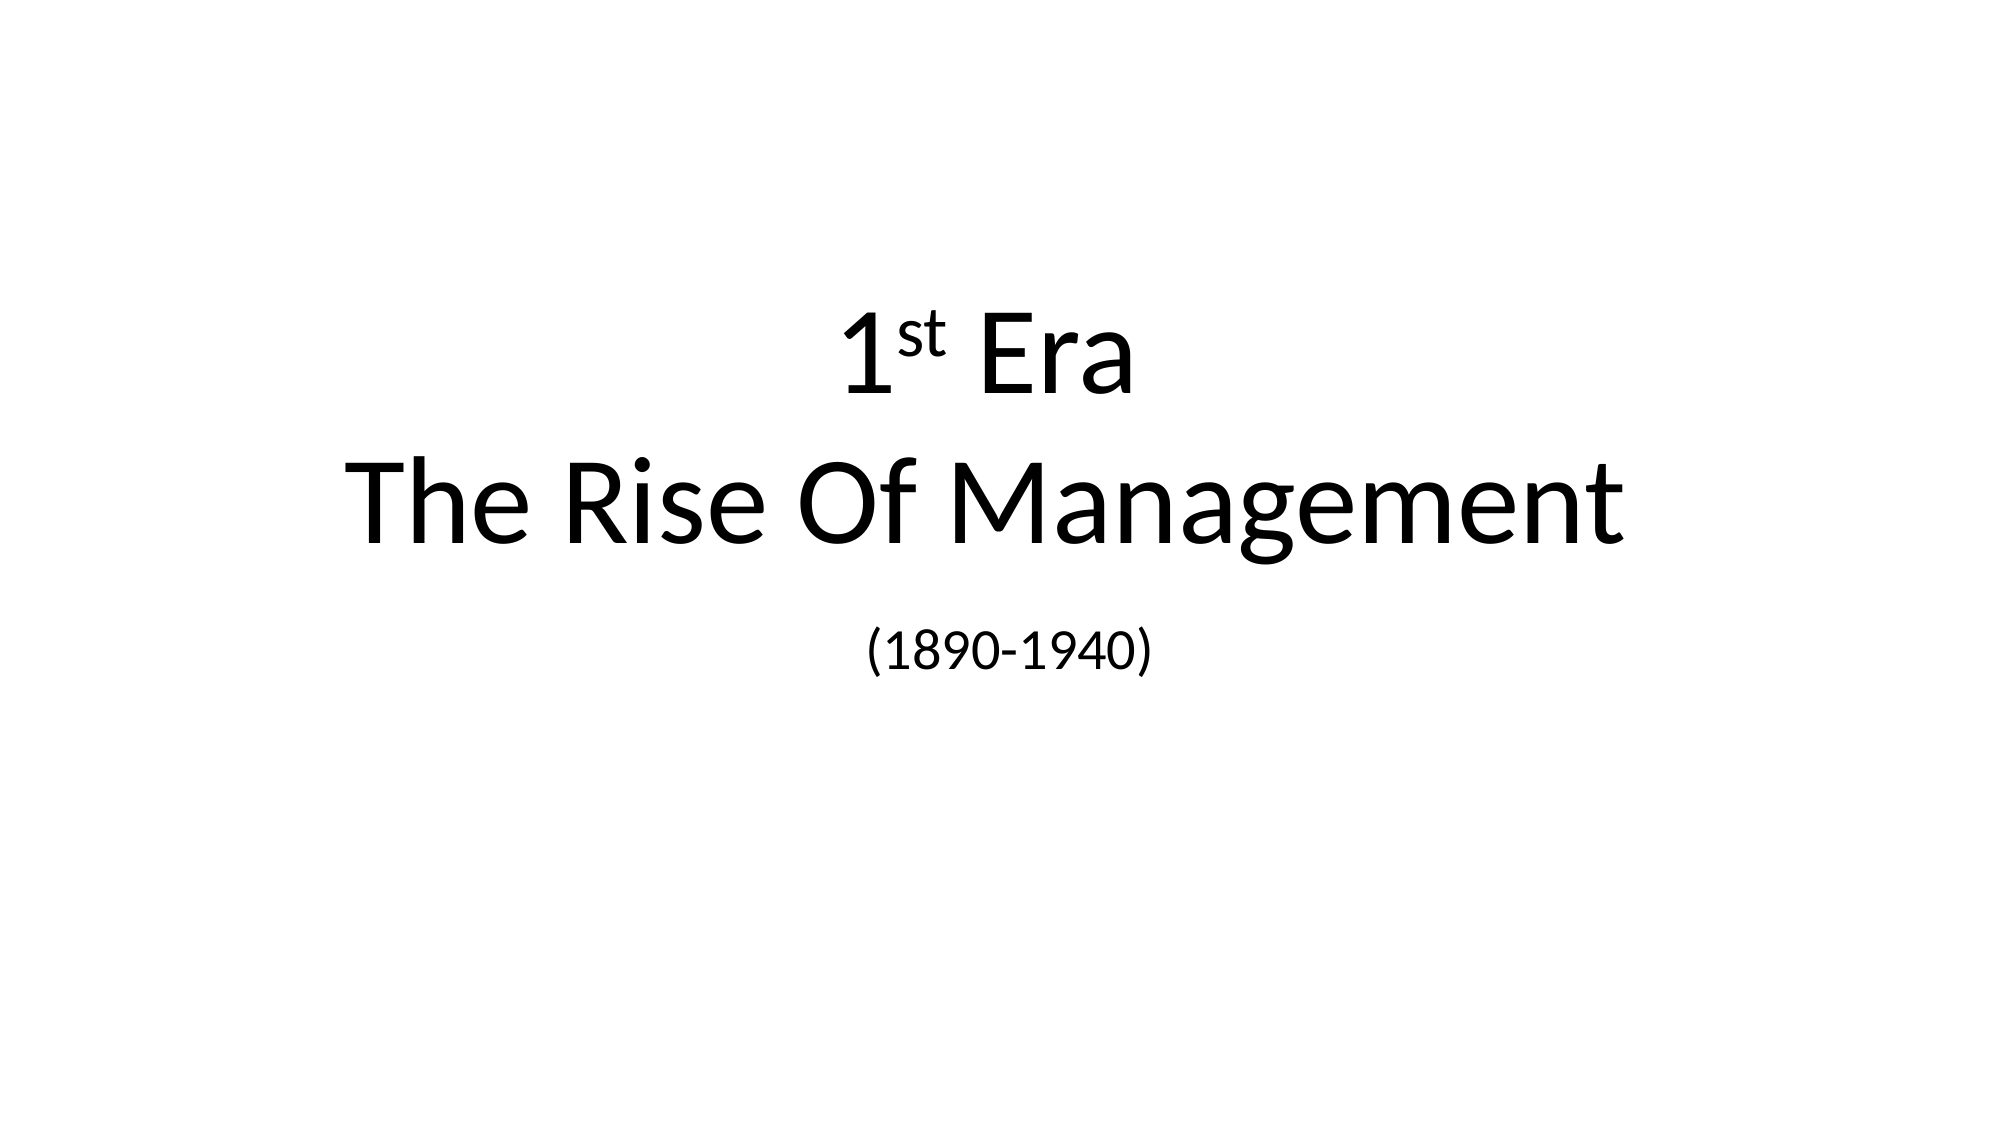

# 1st Era The Rise Of Management
(1890-1940)